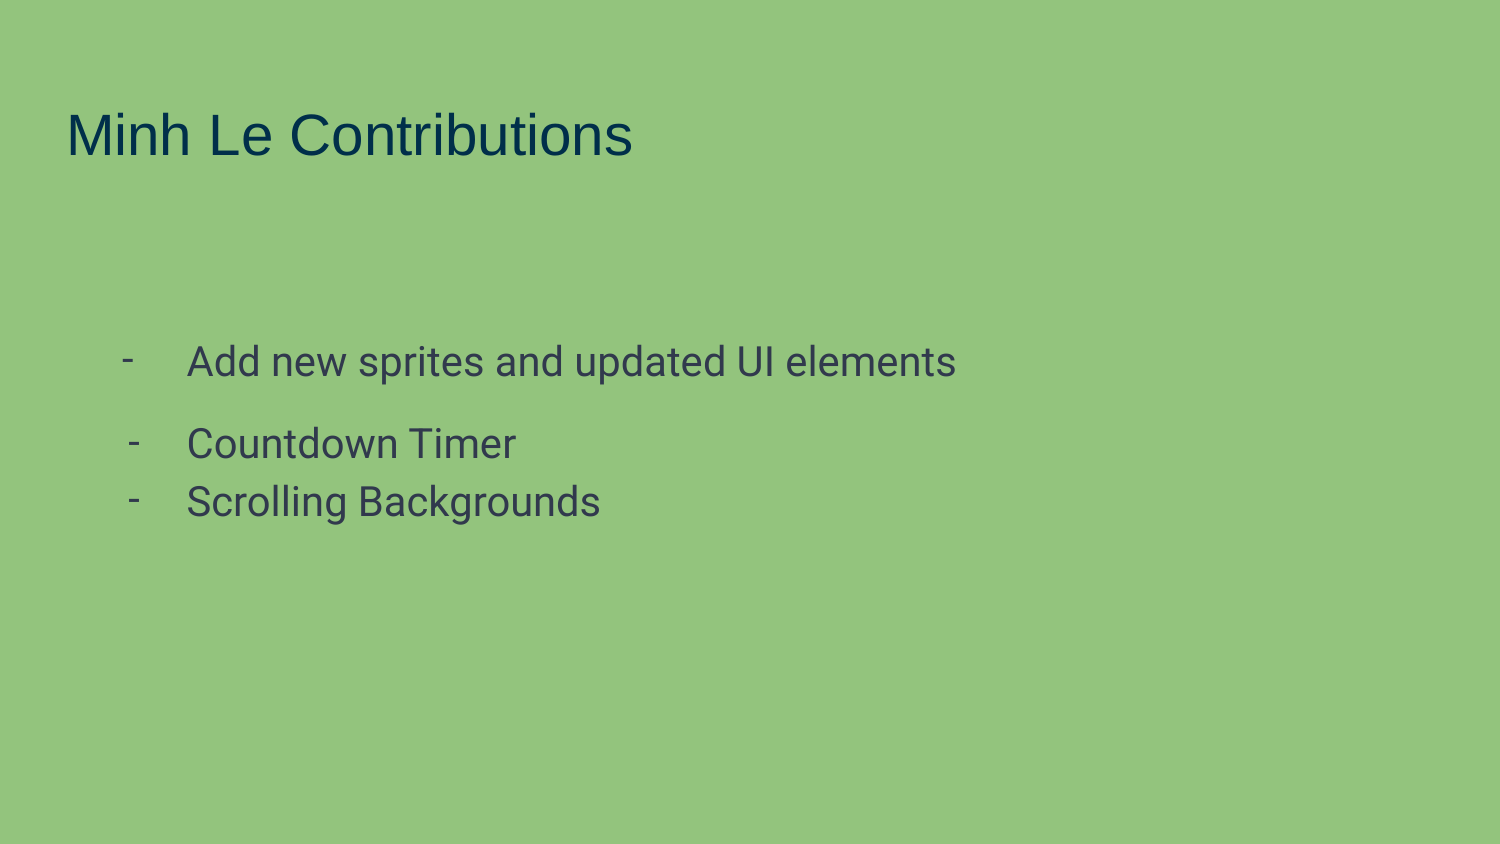

Minh Le Contributions
Add new sprites and updated UI elements
Countdown Timer
Scrolling Backgrounds